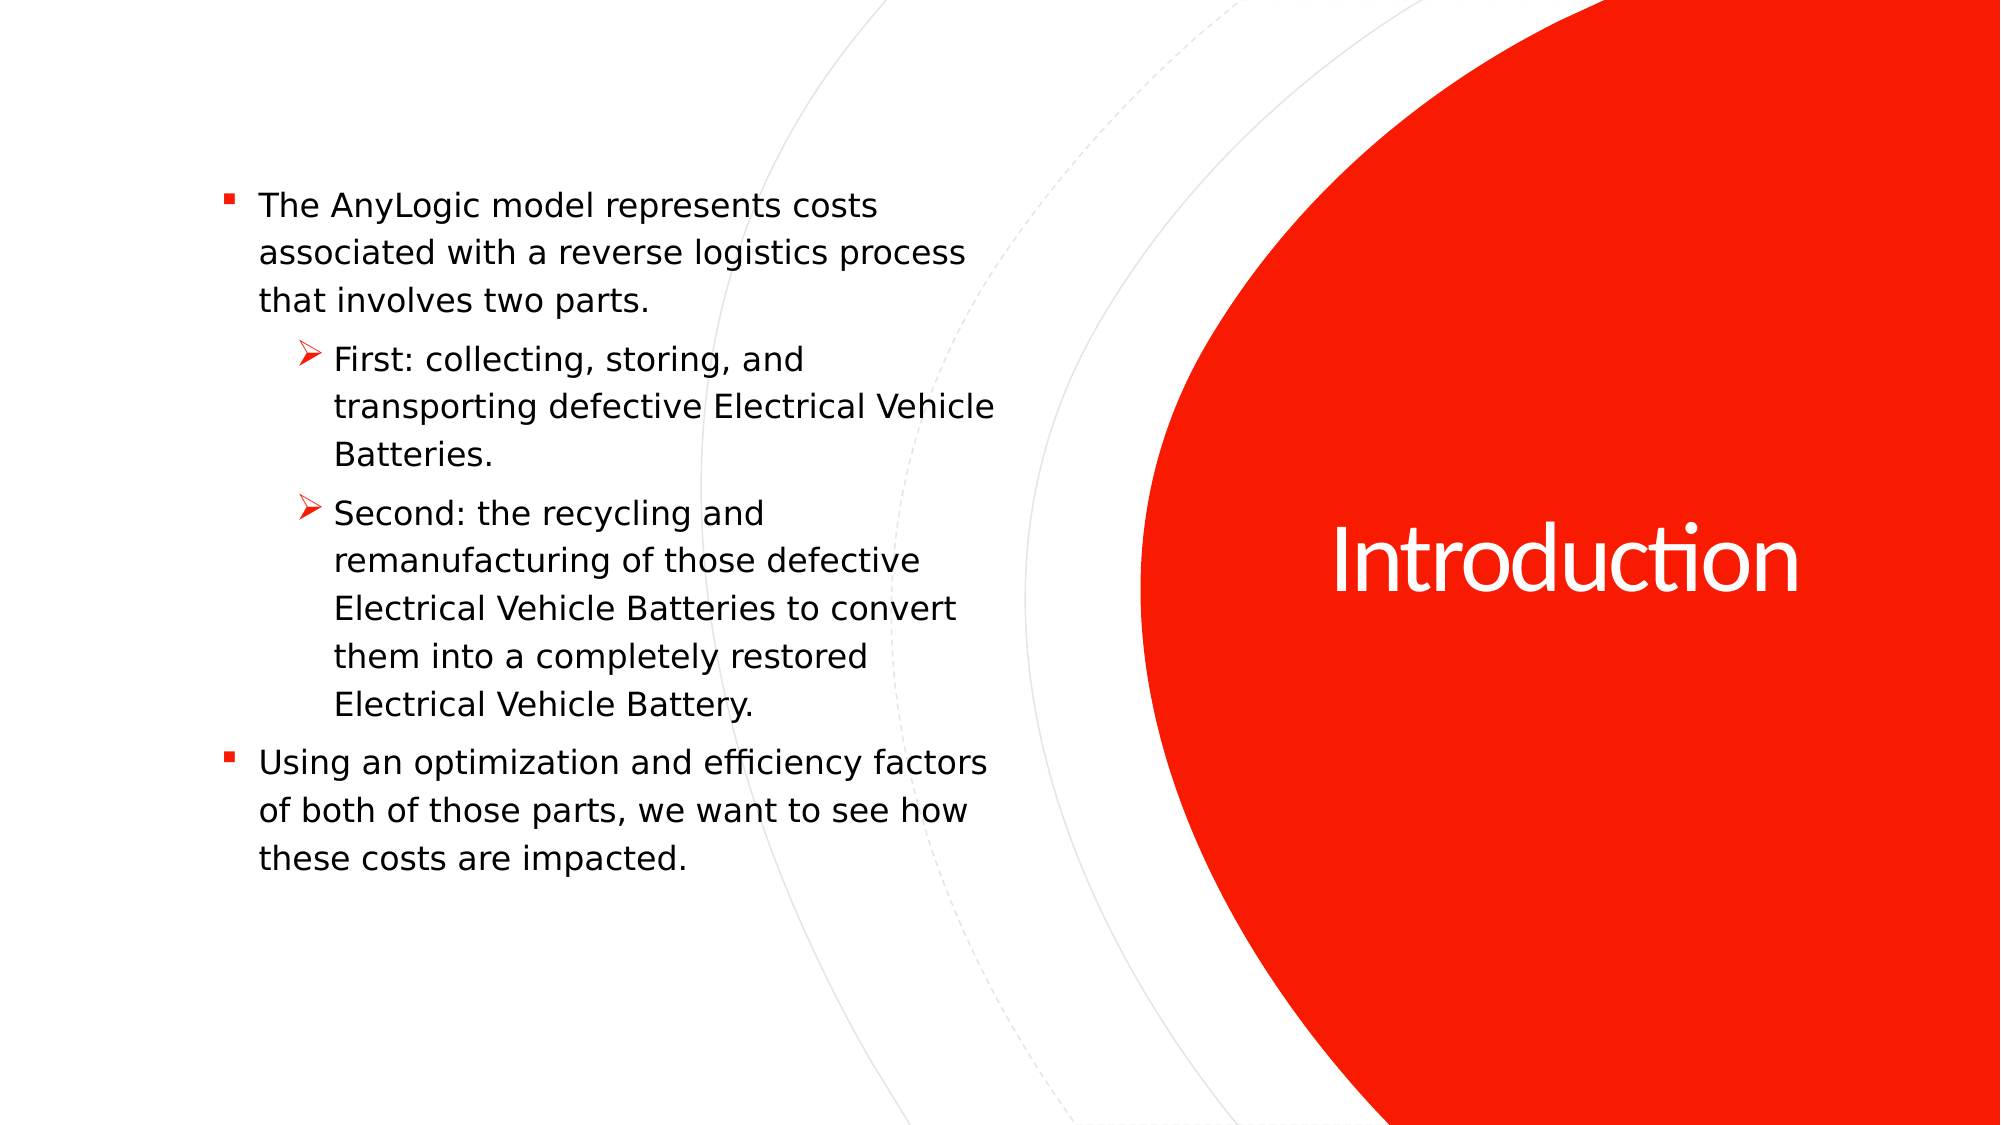

The AnyLogic model represents costs associated with a reverse logistics process that involves two parts.
First: collecting, storing, and transporting defective Electrical Vehicle Batteries.
Second: the recycling and remanufacturing of those defective Electrical Vehicle Batteries to convert them into a completely restored Electrical Vehicle Battery.
Using an optimization and efficiency factors of both of those parts, we want to see how these costs are impacted.

# Introduction